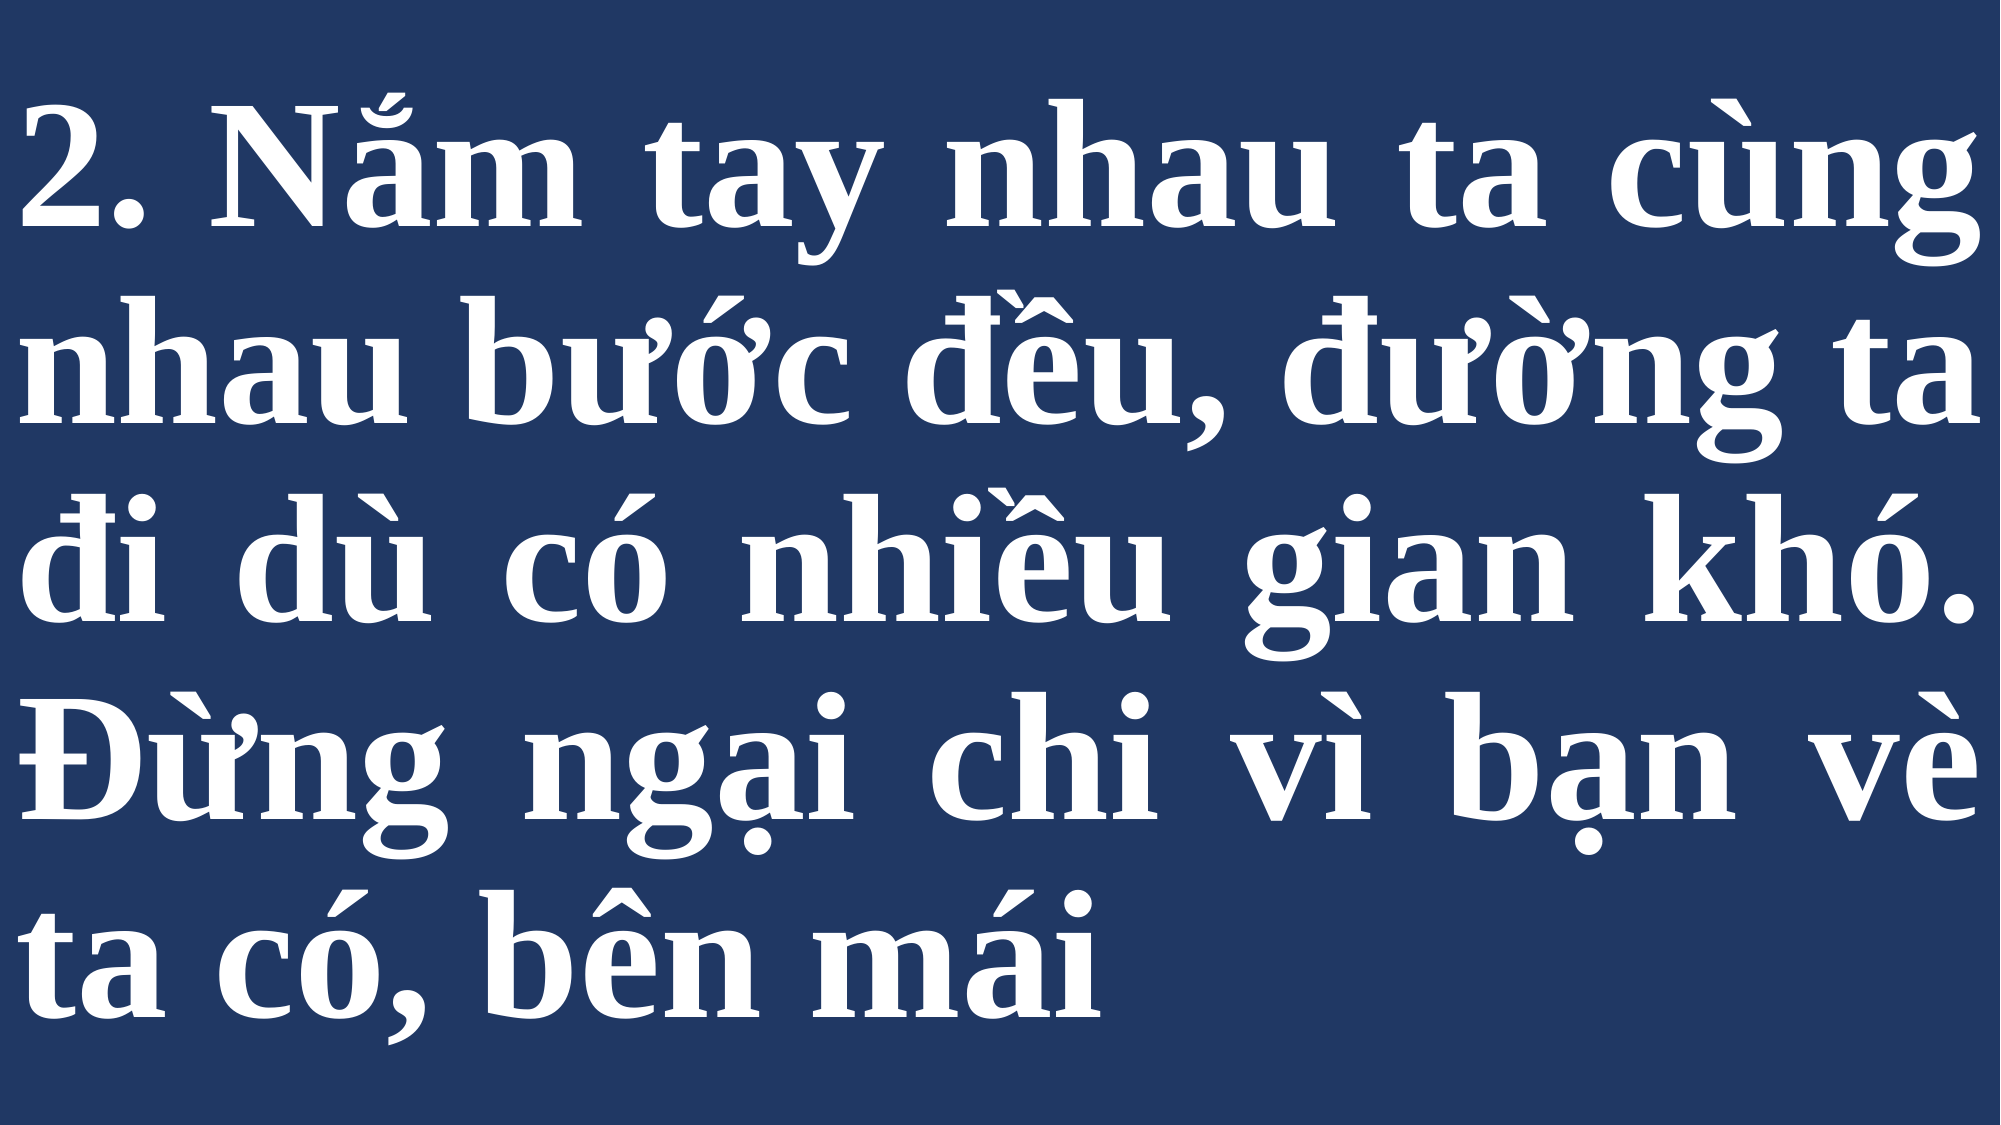

# 2. Nắm tay nhau ta cùng nhau bước đều, đường ta đi dù có nhiều gian khó. Đừng ngại chi vì bạn vè ta có, bên mái